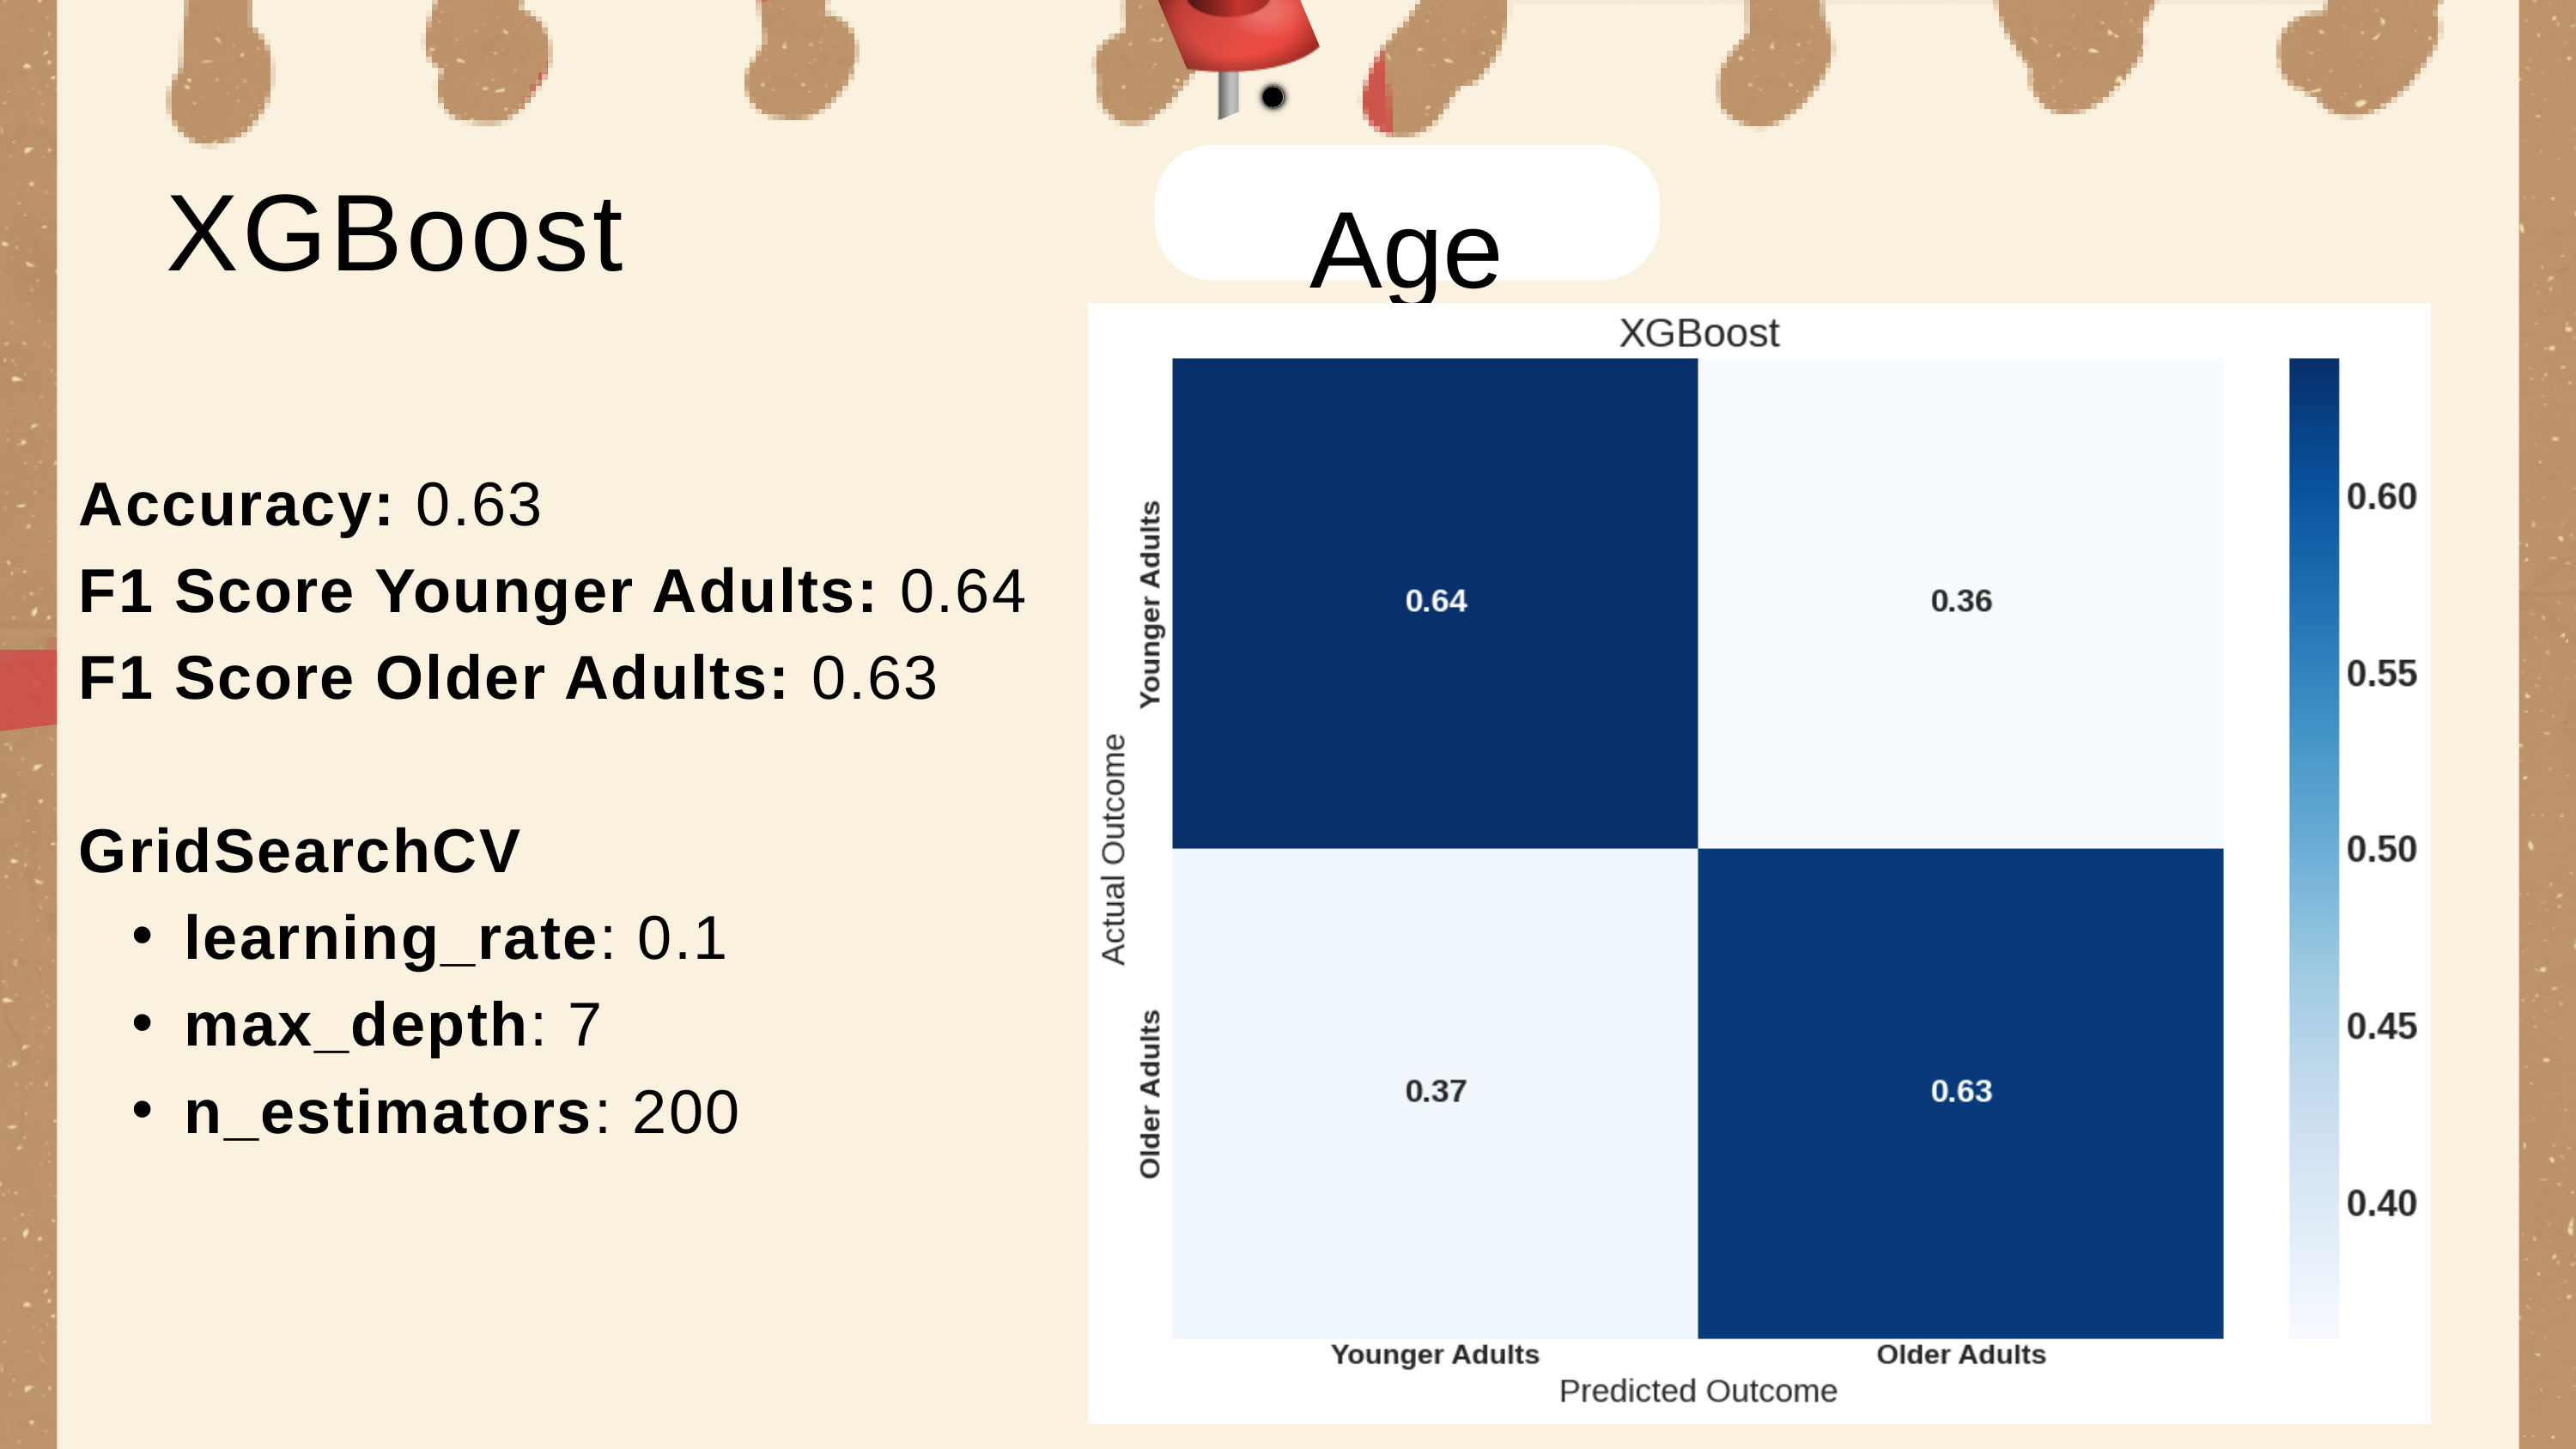

XGBoost

Age

Accuracy: 0.63
F1 Score Younger Adults: 0.64
F1 Score Older Adults: 0.63

GridSearchCV
learning_rate: 0.1
max_depth: 7
n_estimators: 200